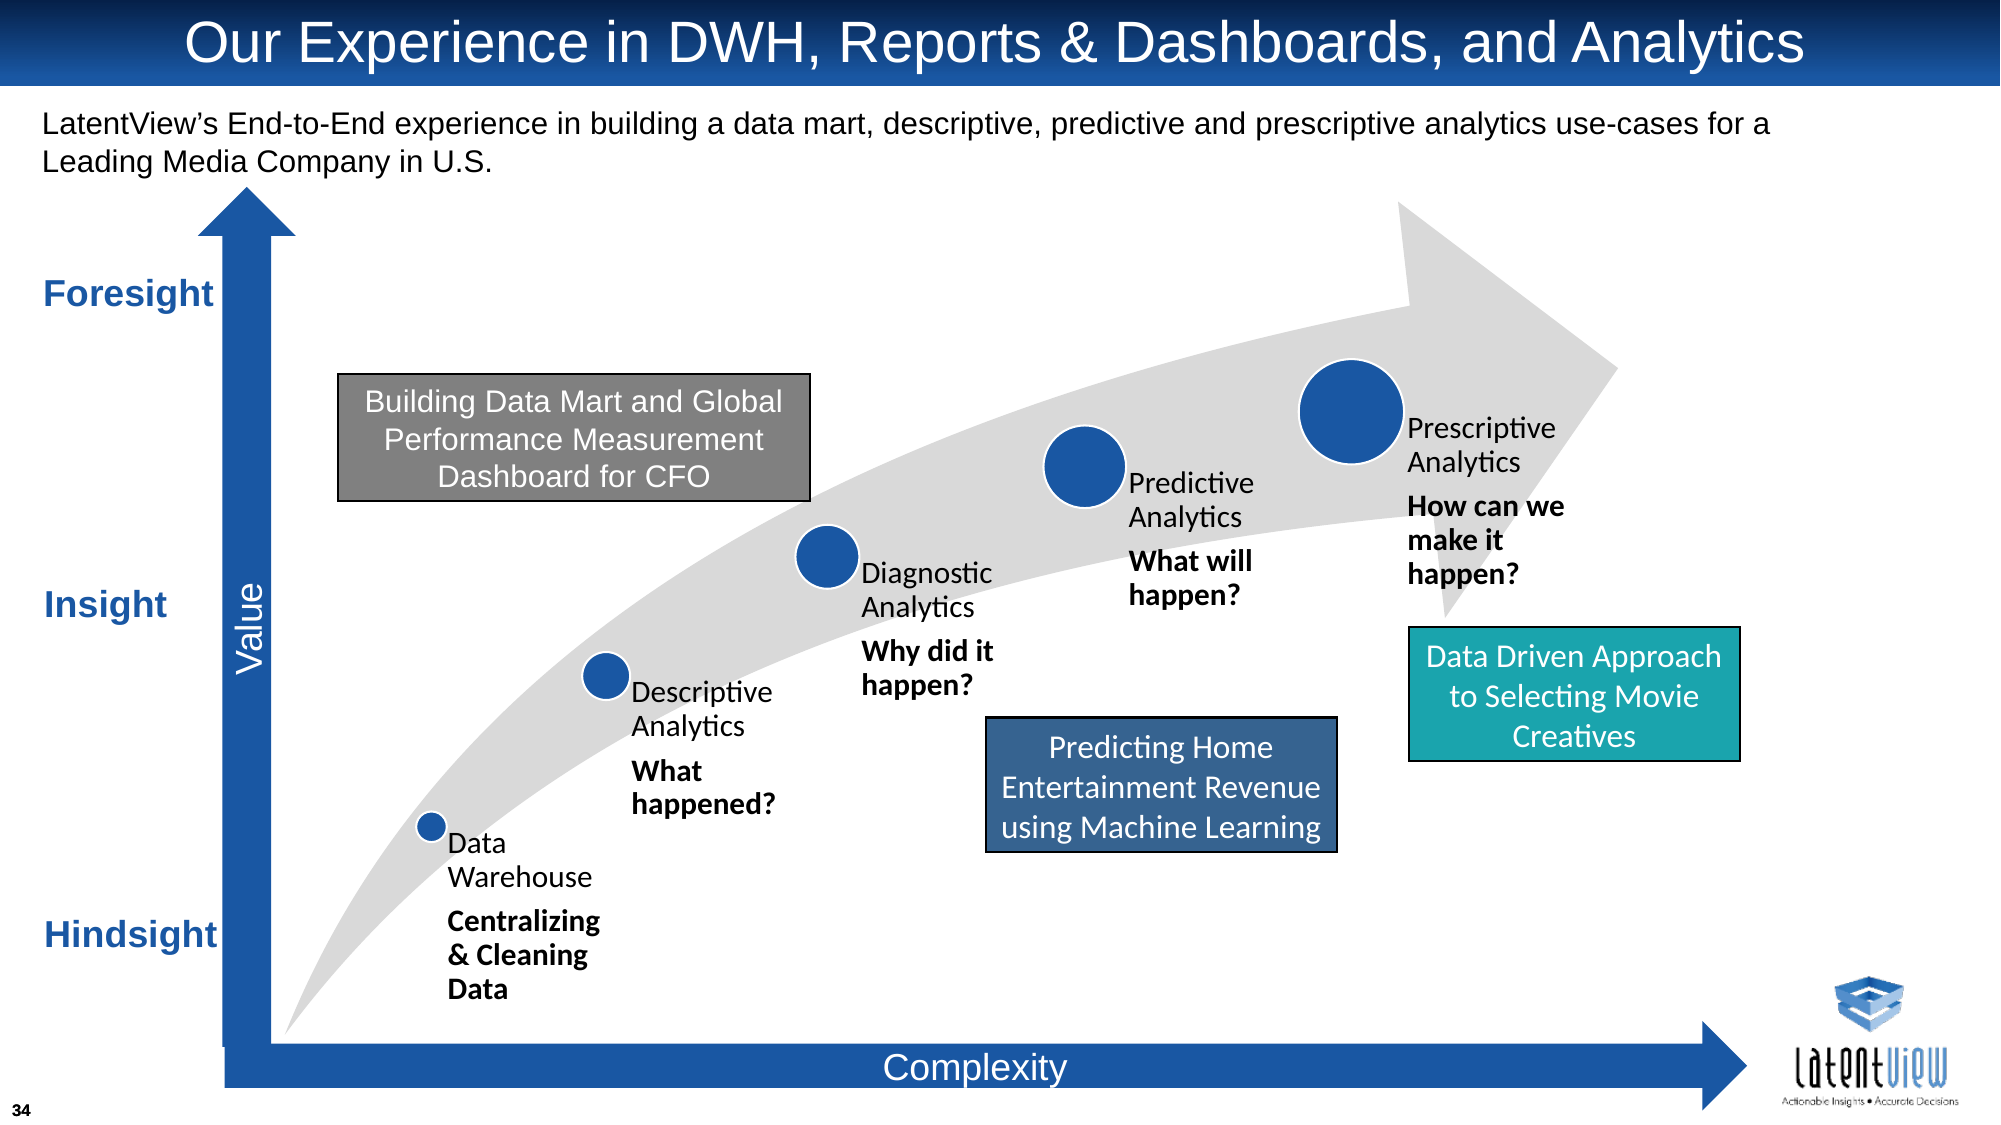

# Our Experience in DWH, Reports & Dashboards, and Analytics
LatentView’s End-to-End experience in building a data mart, descriptive, predictive and prescriptive analytics use-cases for a Leading Media Company in U.S.
Data Warehouse
Centralizing & Cleaning Data
Descriptive Analytics
What happened?
Diagnostic Analytics
Why did it happen?
Predictive Analytics
What will happen?
Prescriptive Analytics
How can we make it happen?
Value
Foresight
Building Data Mart and Global Performance Measurement Dashboard for CFO
Insight
Data Driven Approach to Selecting Movie Creatives
Predicting Home Entertainment Revenue using Machine Learning
Hindsight
Complexity